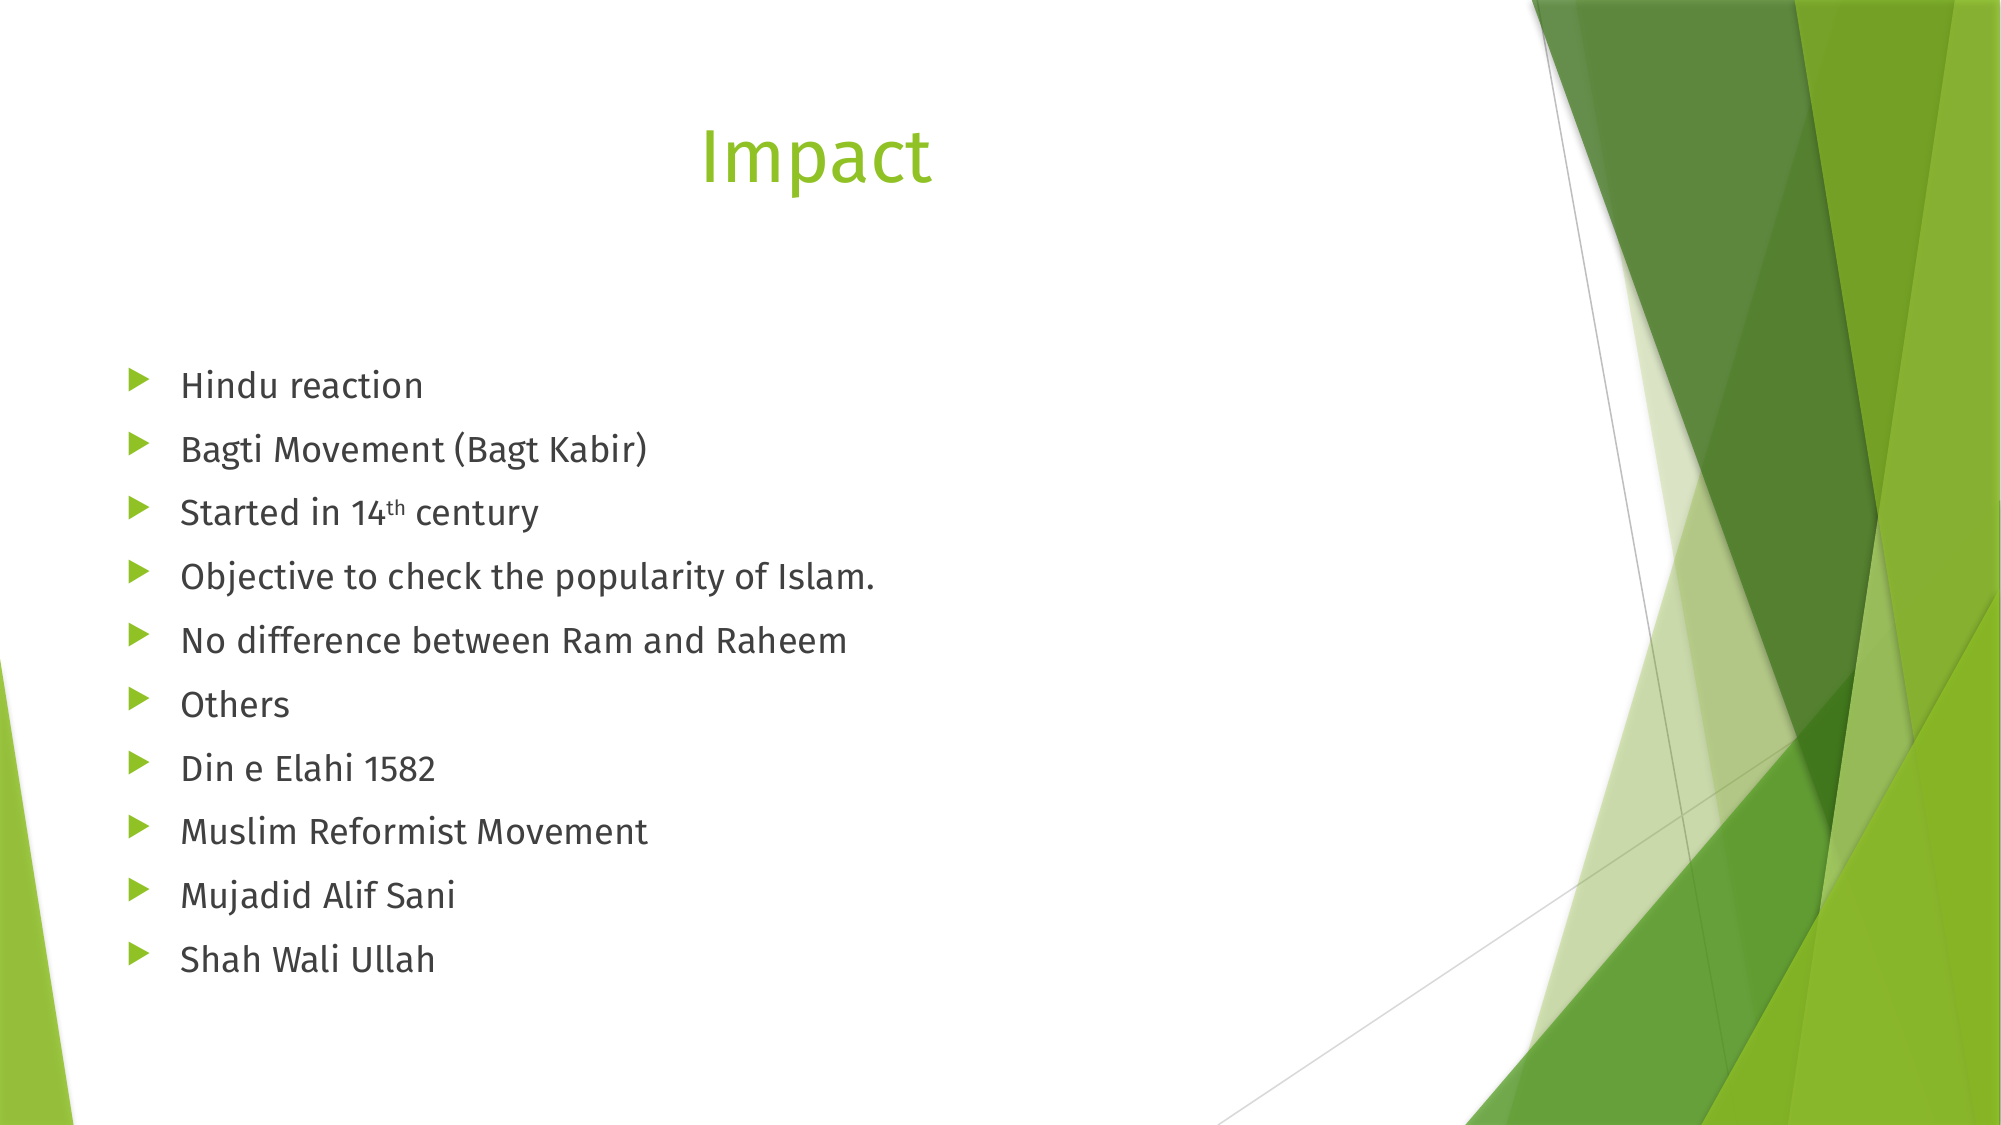

# Impact
Hindu reaction
Bagti Movement (Bagt Kabir)
Started in 14th century
Objective to check the popularity of Islam.
No difference between Ram and Raheem
Others
Din e Elahi 1582
Muslim Reformist Movement
Mujadid Alif Sani
Shah Wali Ullah